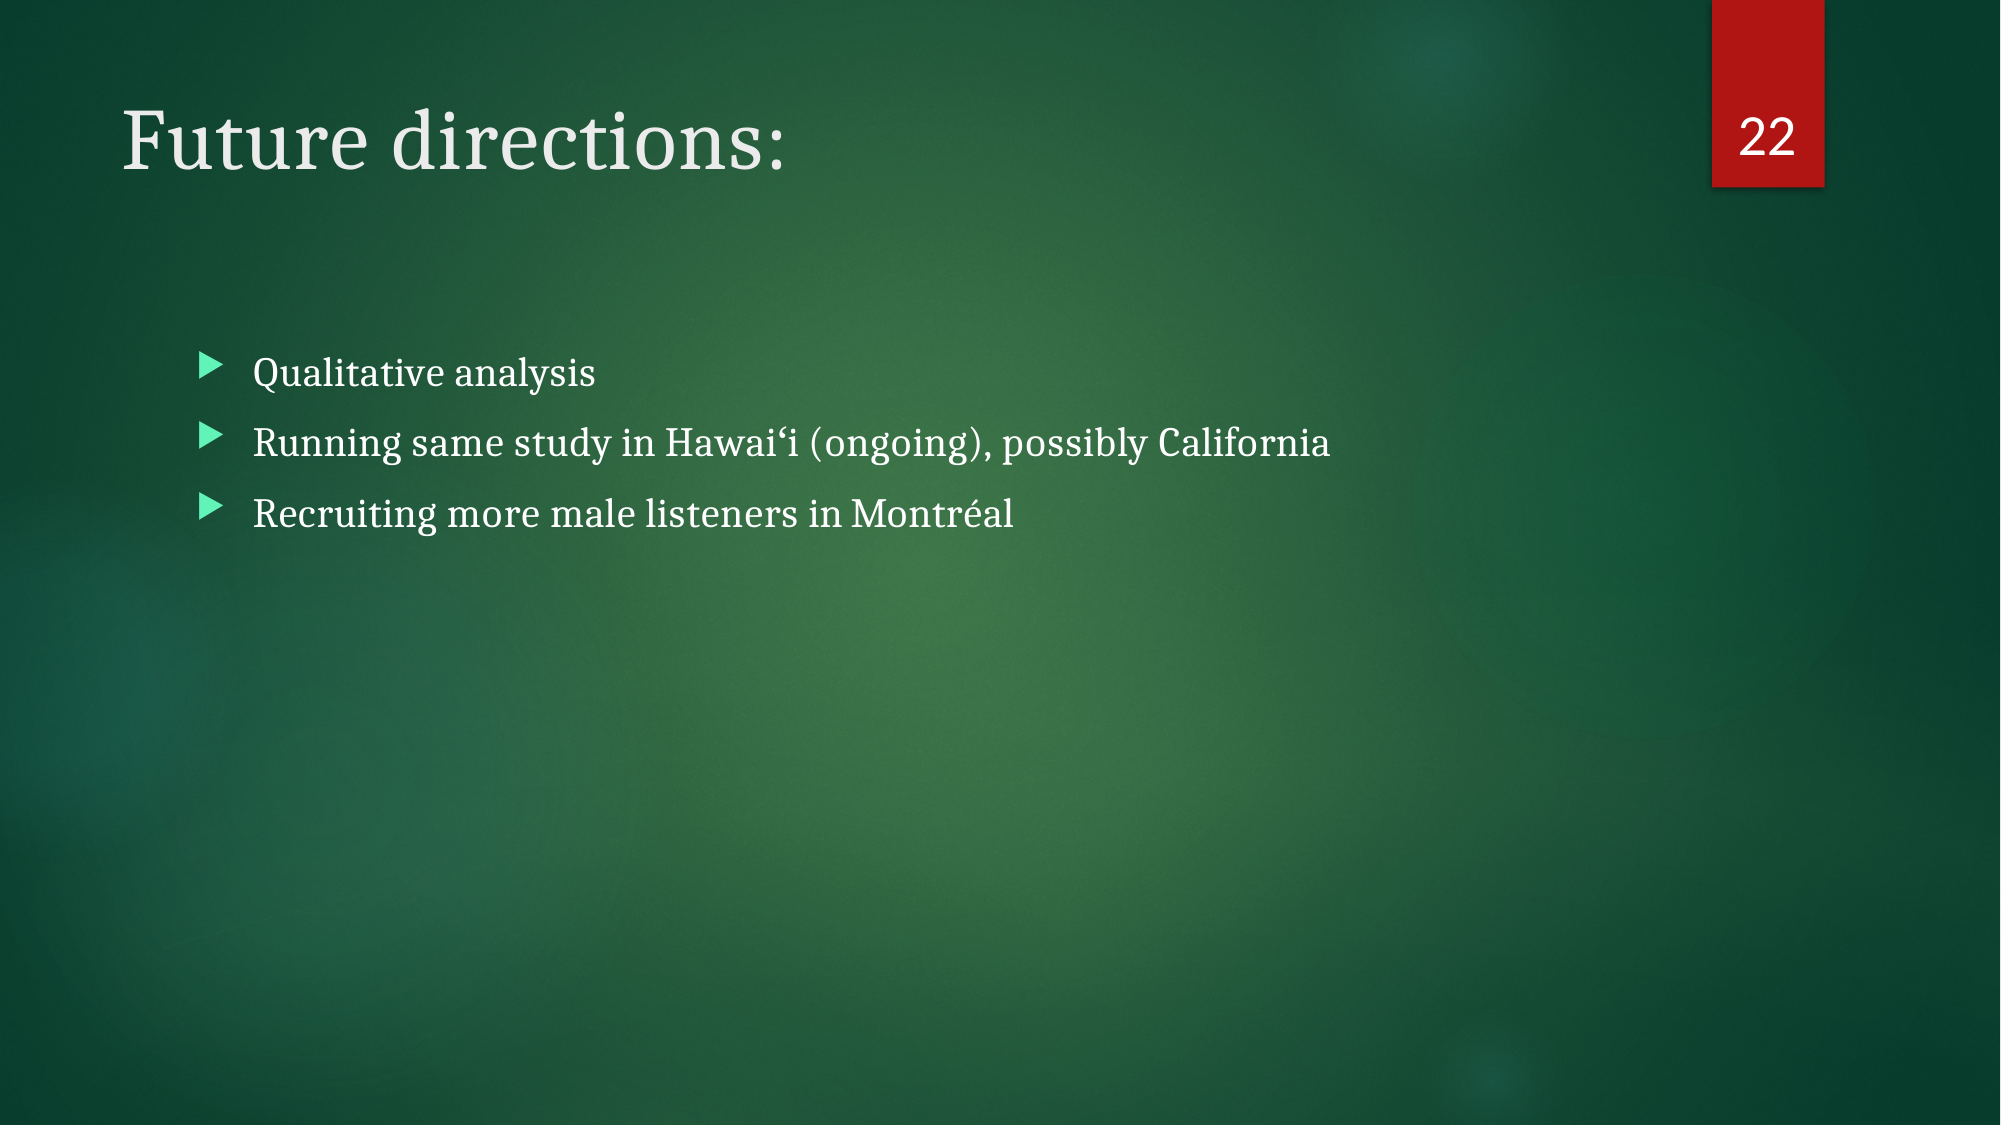

22
# Future directions:
Qualitative analysis
Running same study in Hawaiʻi (ongoing), possibly California
Recruiting more male listeners in Montréal